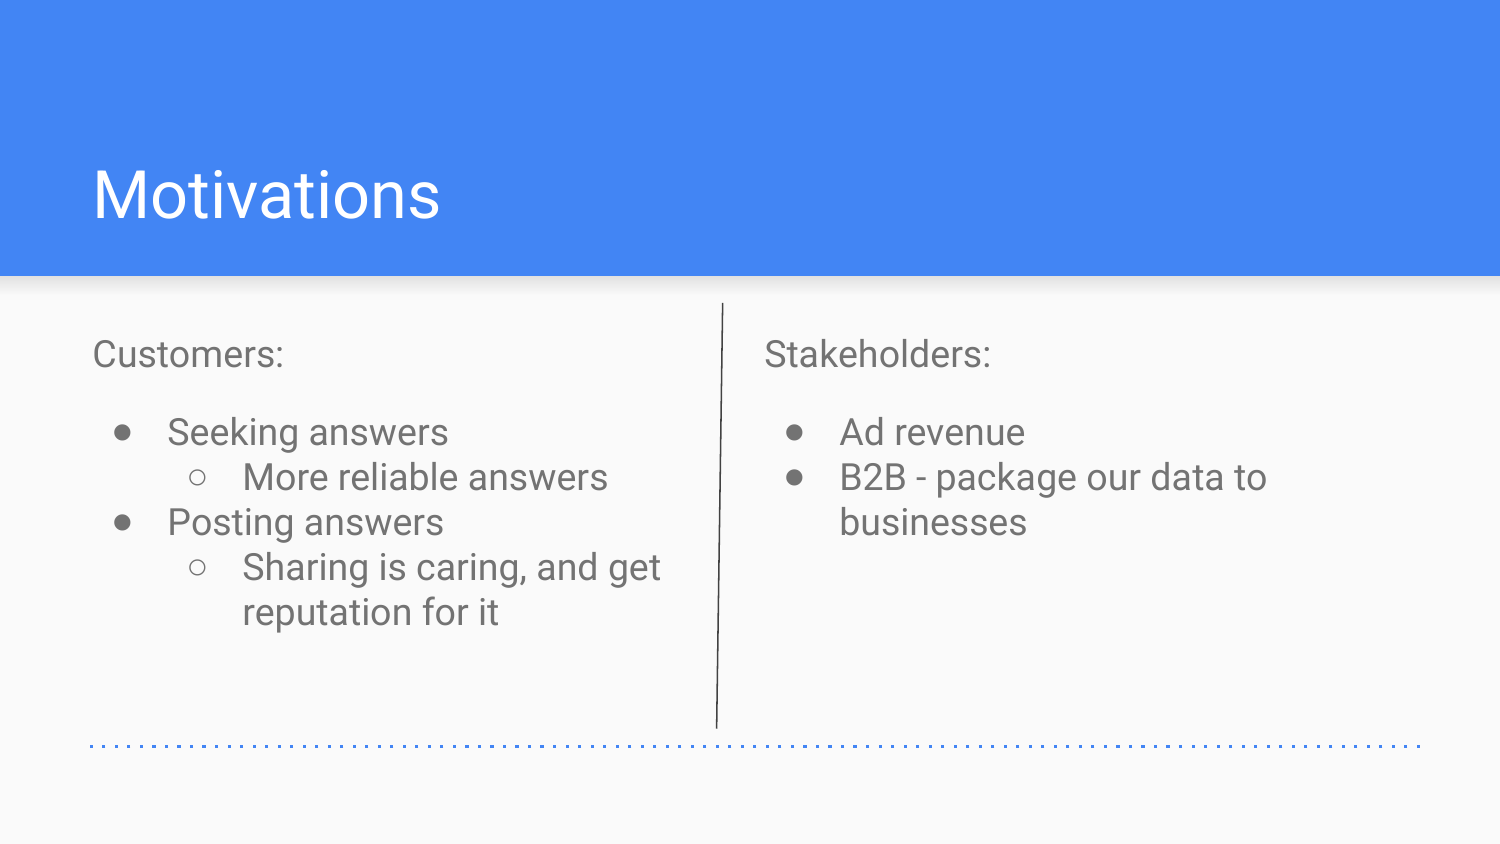

# Motivations
Customers:
Seeking answers
More reliable answers
Posting answers
Sharing is caring, and get reputation for it
Stakeholders:
Ad revenue
B2B - package our data to businesses